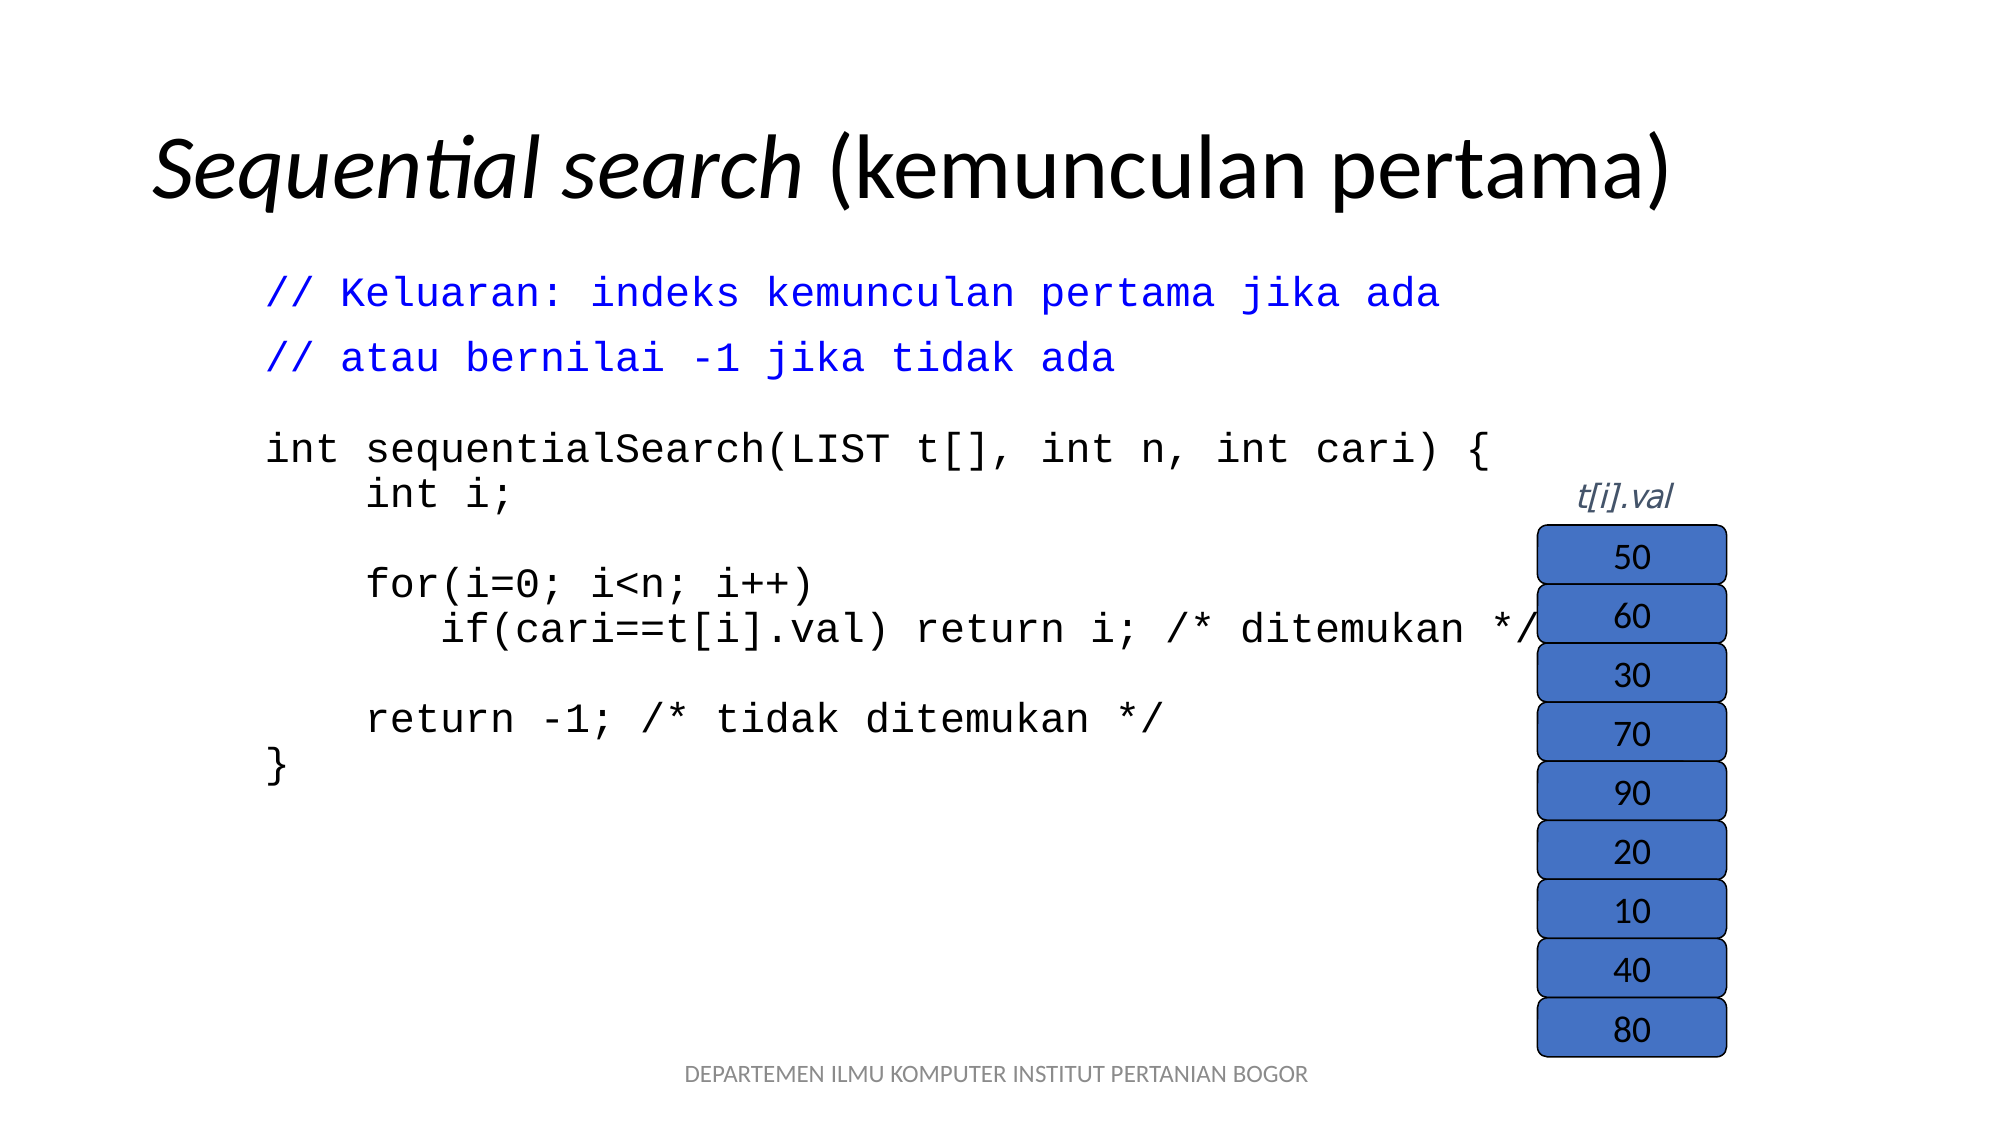

# Sequential search (kemunculan pertama)
// Keluaran: indeks kemunculan pertama jika ada
// atau bernilai -1 jika tidak ada

int sequentialSearch(LIST t[], int n, int cari) {
    int i;

    for(i=0; i<n; i++)
       if(cari==t[i].val) return i; /* ditemukan */

    return -1; /* tidak ditemukan */
}
t[i].val
50
60
30
70
90
20
10
40
80
DEPARTEMEN ILMU KOMPUTER INSTITUT PERTANIAN BOGOR